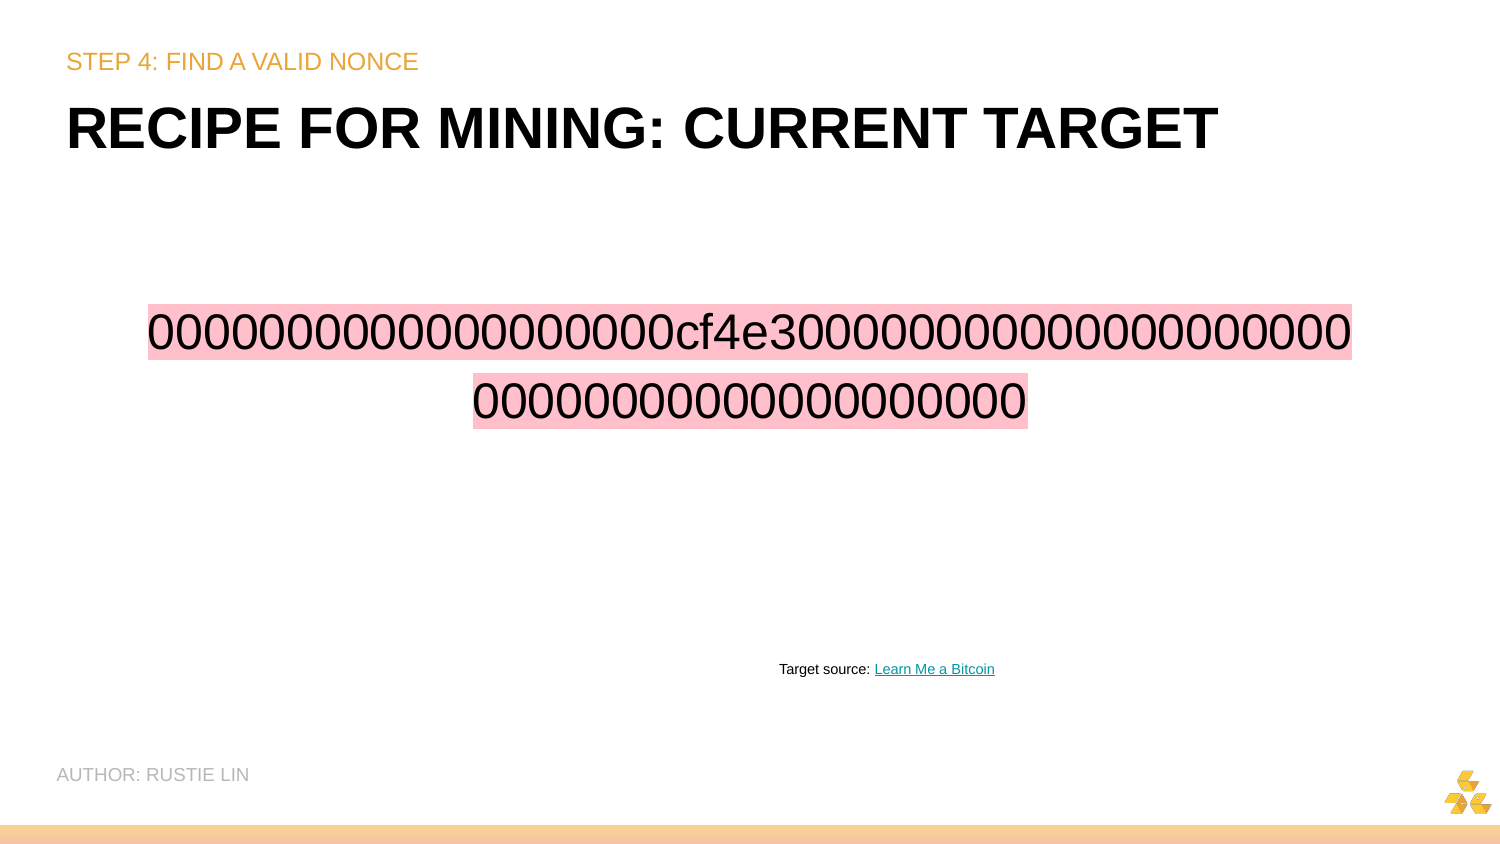

# STEP 4: FIND A VALID NONCE
RECIPE FOR MINING: CURRENT TARGET

0000000000000000000cf4e30000000000000000000000000000000000000000

Target source: Learn Me a Bitcoin

AUTHOR: RUSTIE LIN